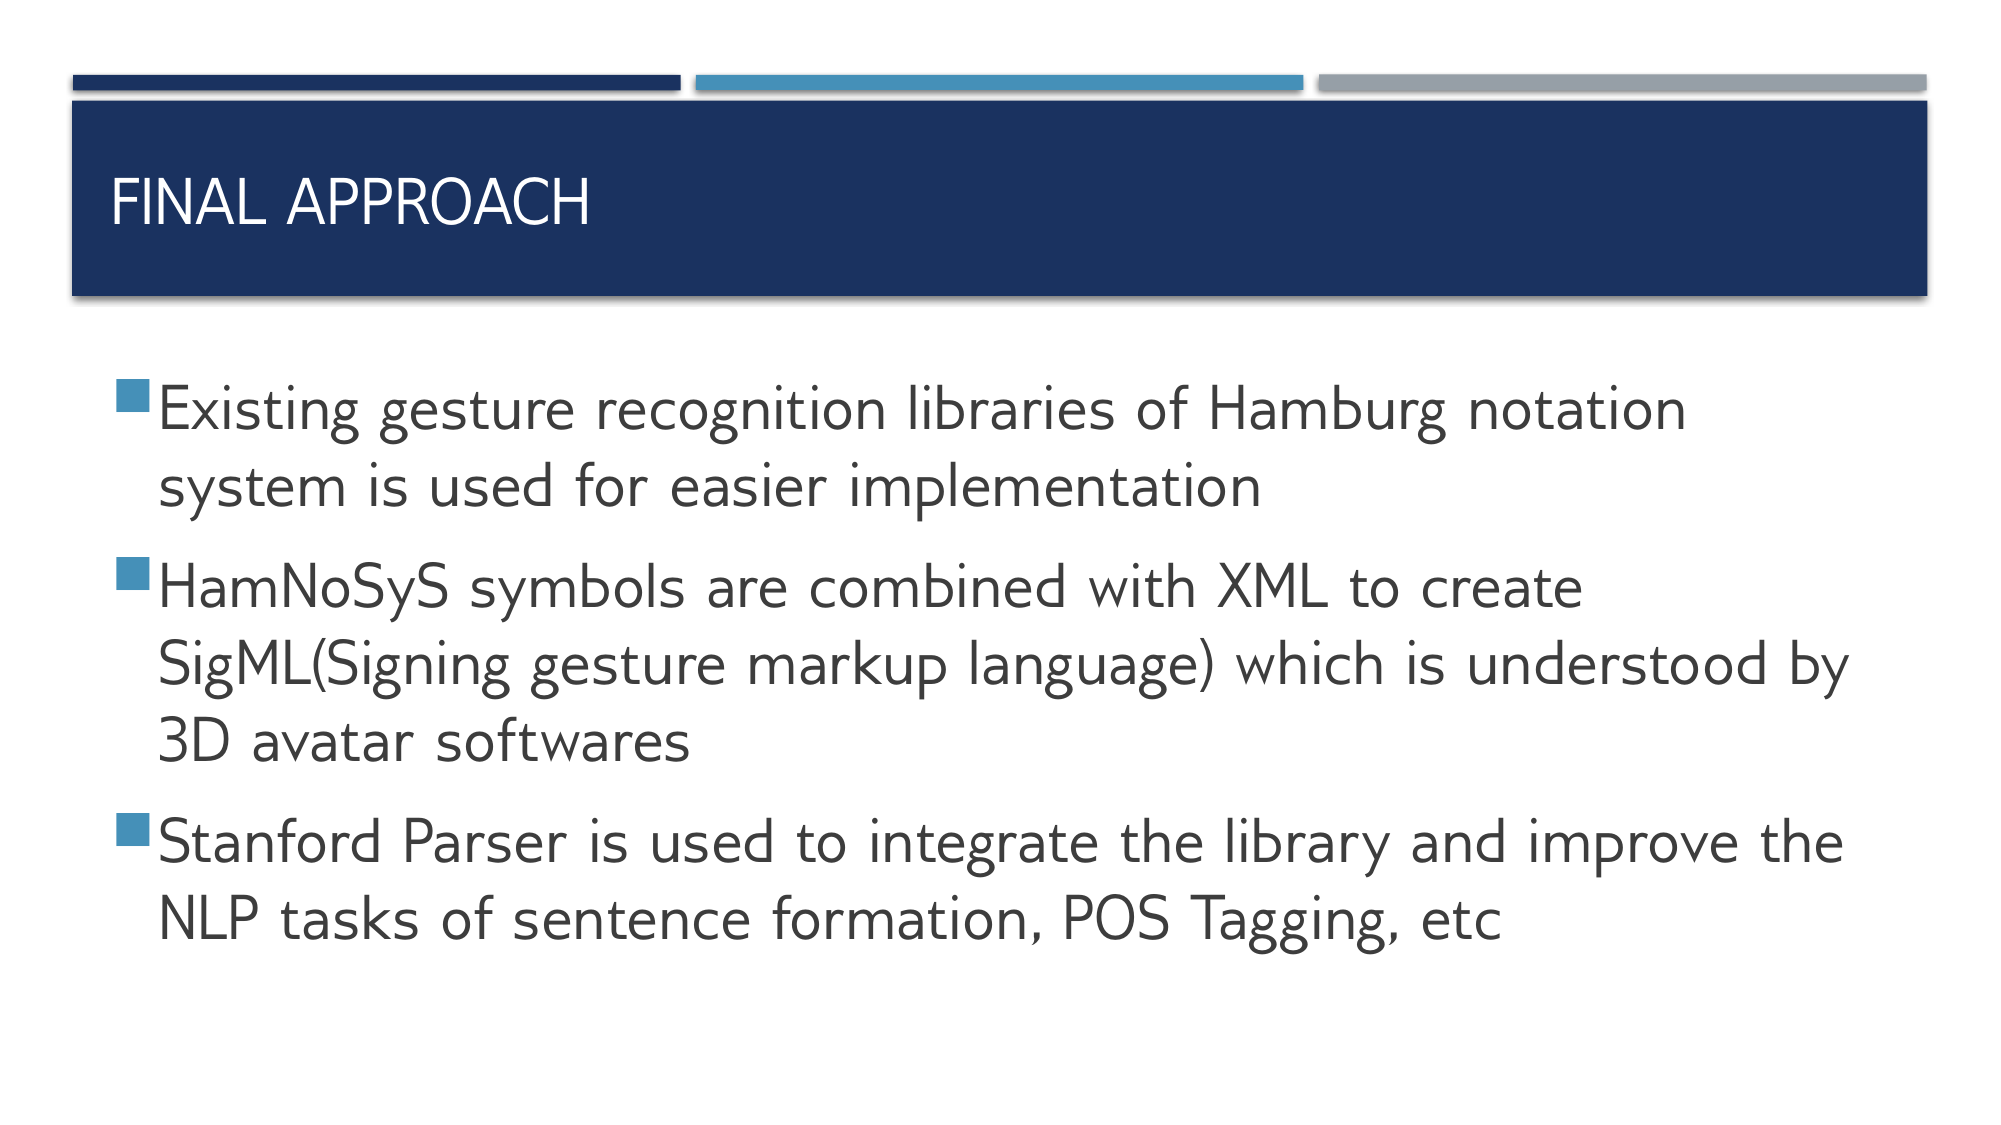

# Final approach
Existing gesture recognition libraries of Hamburg notation system is used for easier implementation
HamNoSyS symbols are combined with XML to create SigML(Signing gesture markup language) which is understood by 3D avatar softwares
Stanford Parser is used to integrate the library and improve the NLP tasks of sentence formation, POS Tagging, etc